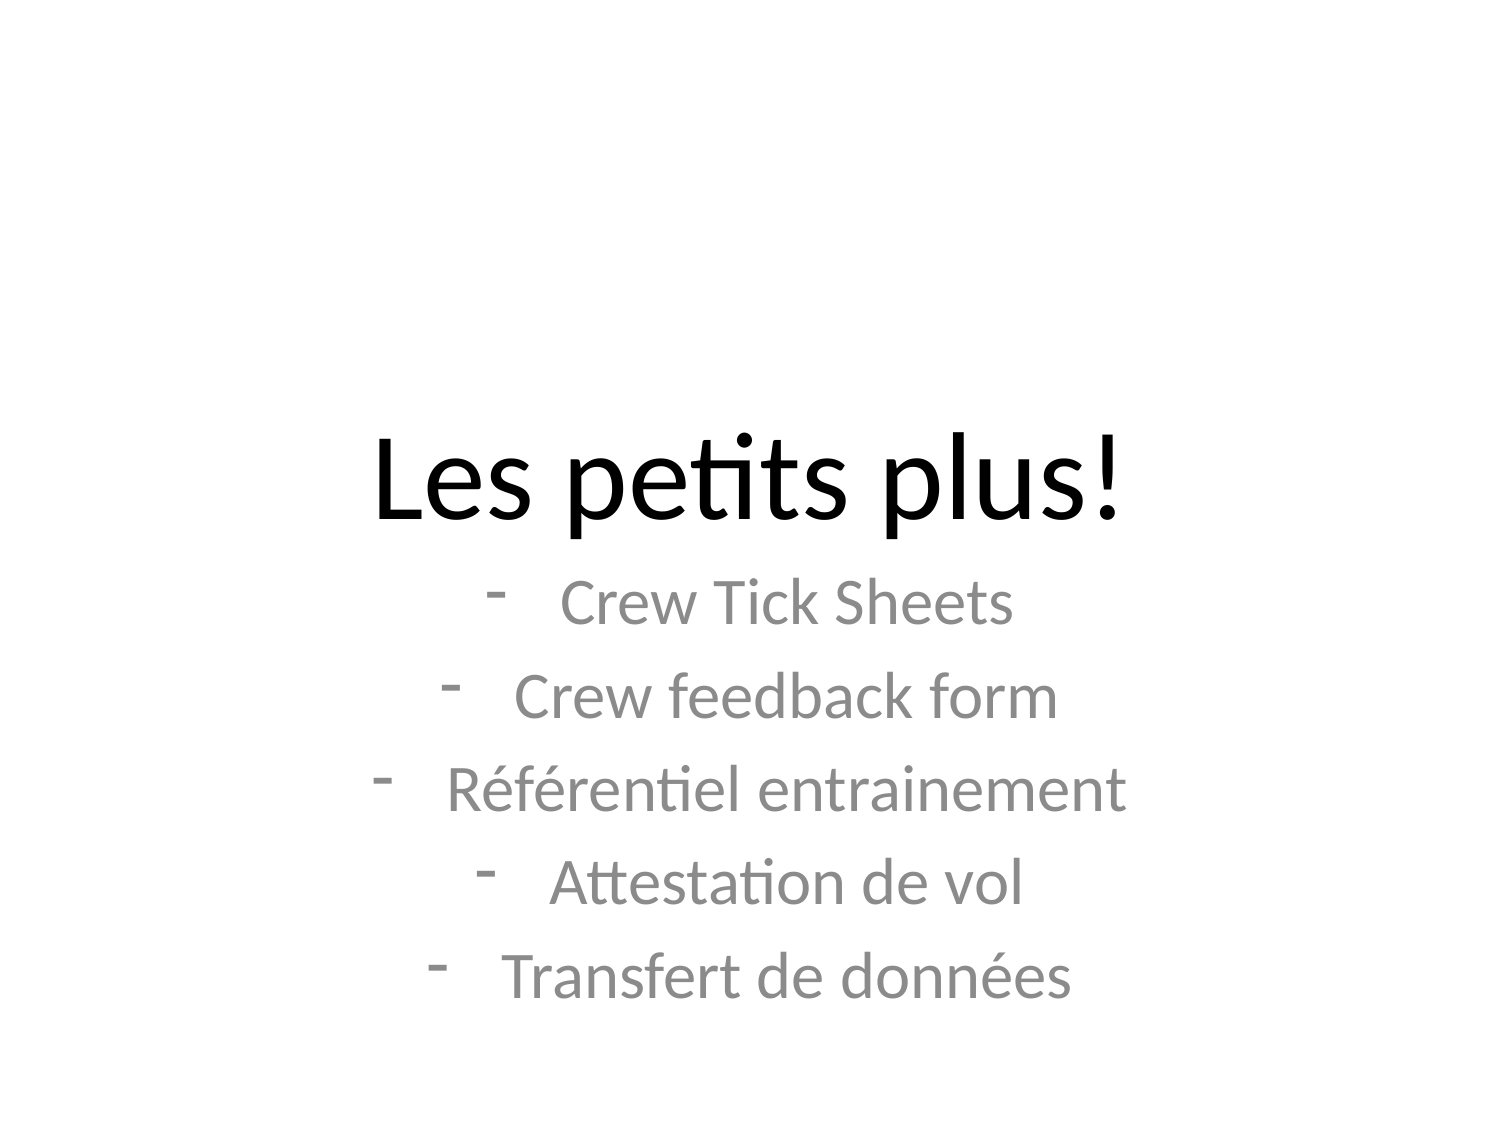

# Les petits plus!
Crew Tick Sheets
Crew feedback form
Référentiel entrainement
Attestation de vol
Transfert de données